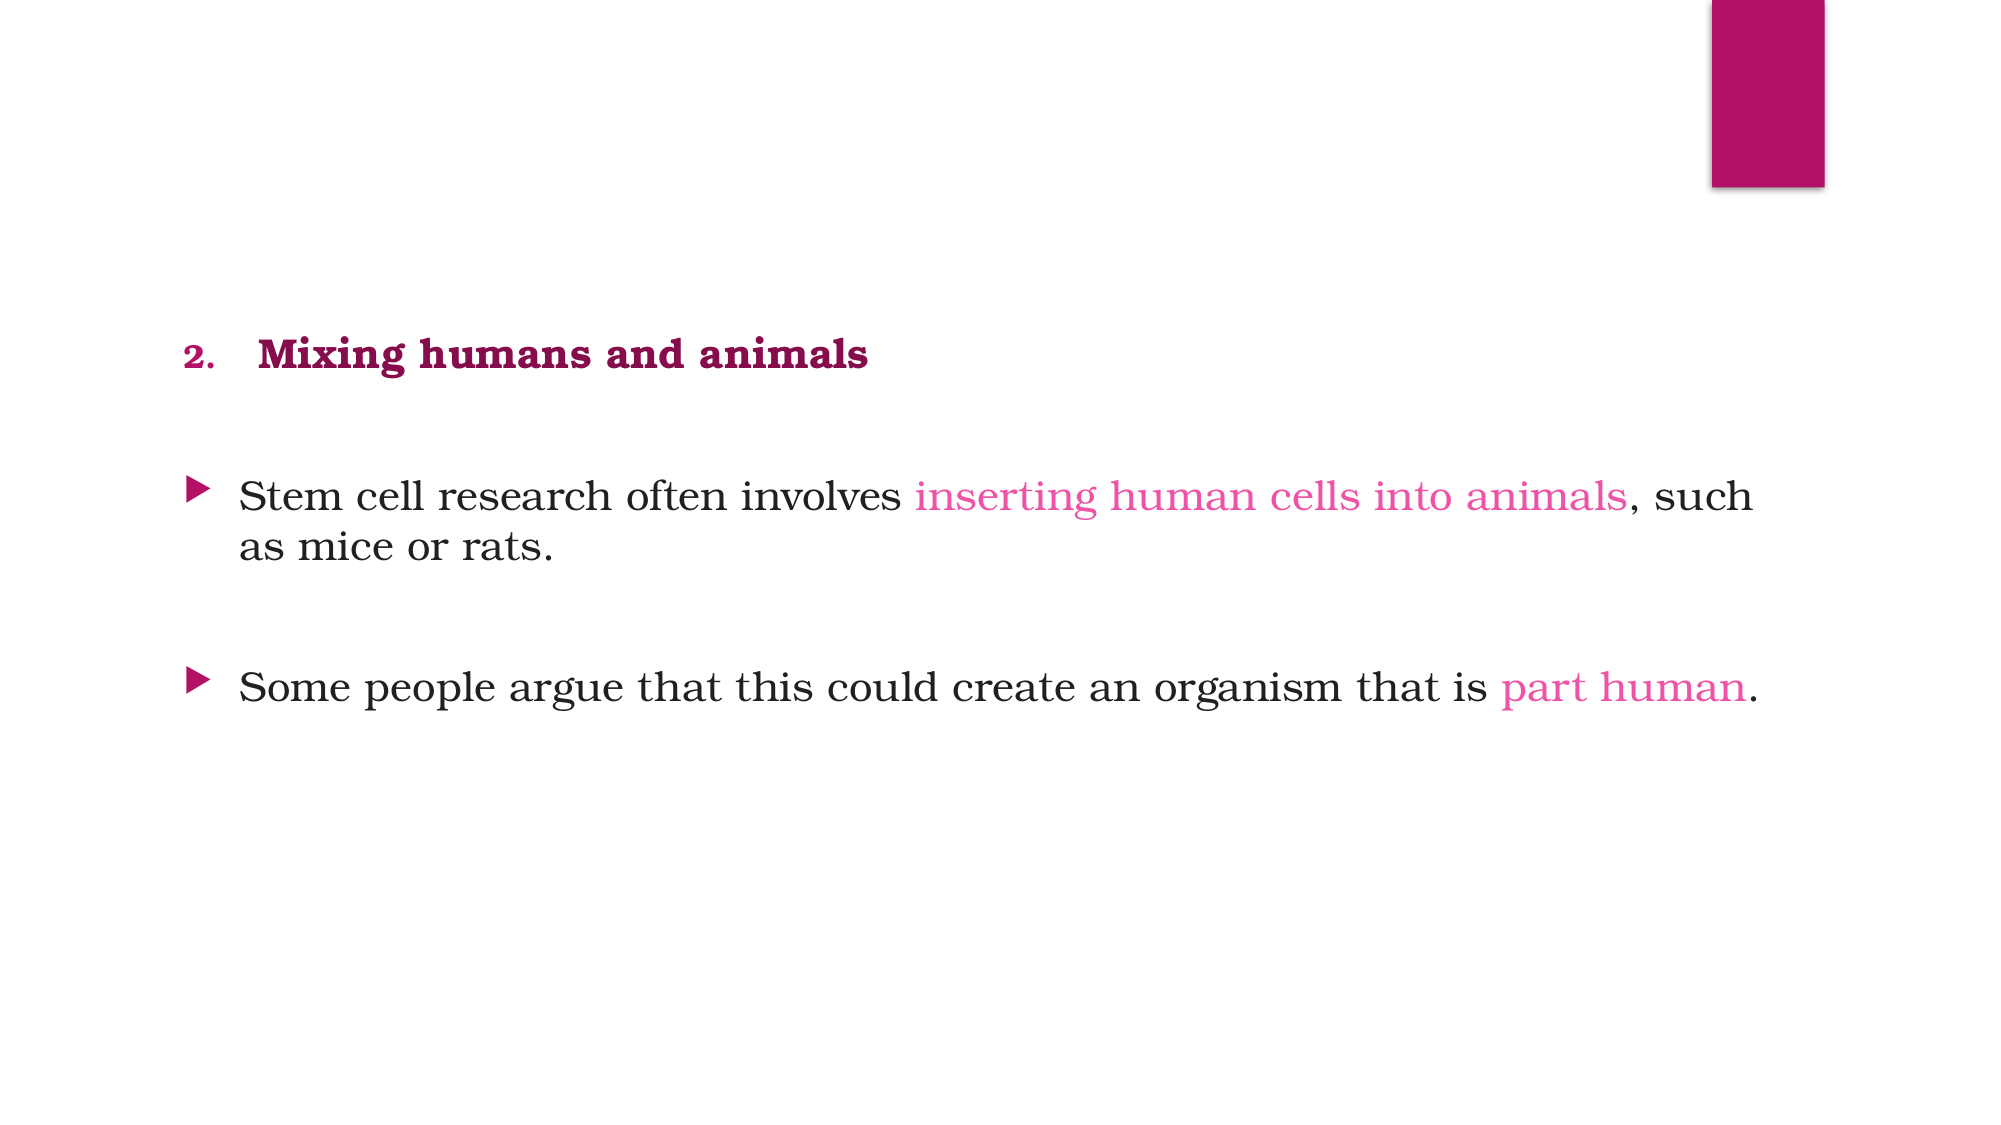

Mixing humans and animals

Stem cell research often involves inserting human cells into animals, such as mice or rats.

Some people argue that this could create an organism that is part human.